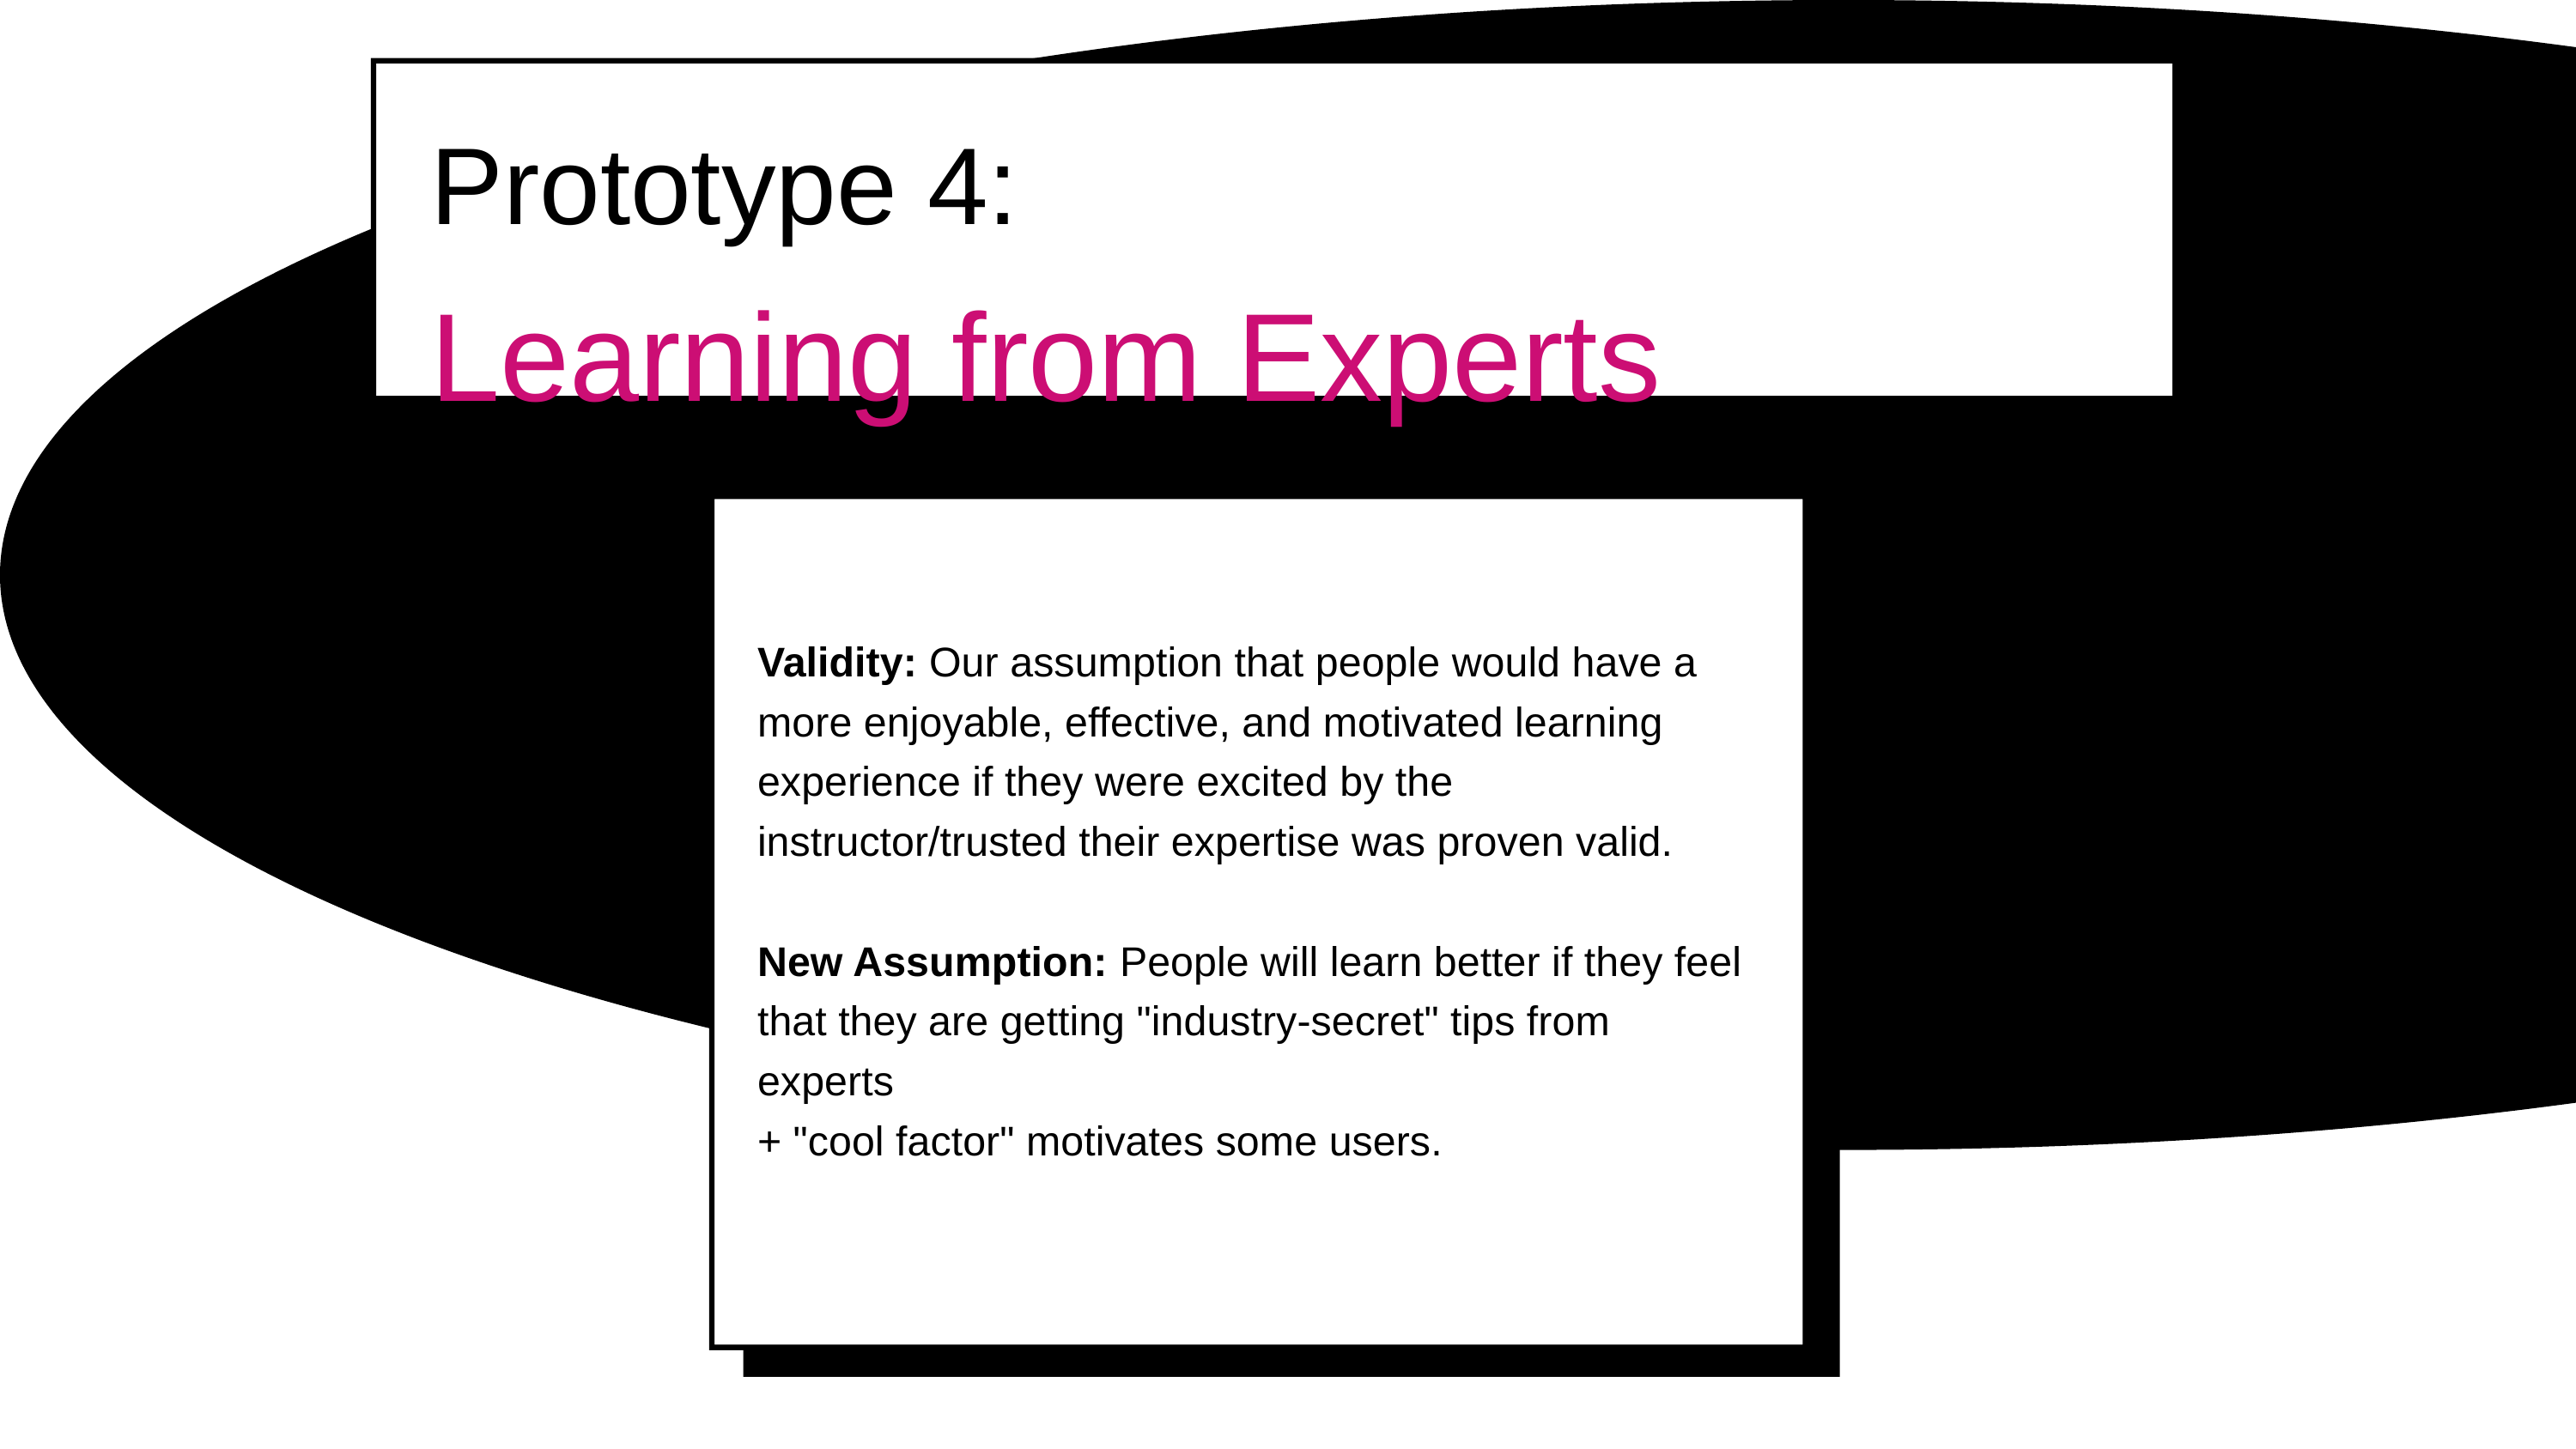

Prototype 4:
Learning from Experts

Validity: Our assumption that people would have a more enjoyable, effective, and motivated learning experience if they were excited by the instructor/trusted their expertise was proven valid.

New Assumption: People will learn better if they feel that they are getting "industry-secret" tips from experts
+ "cool factor" motivates some users.